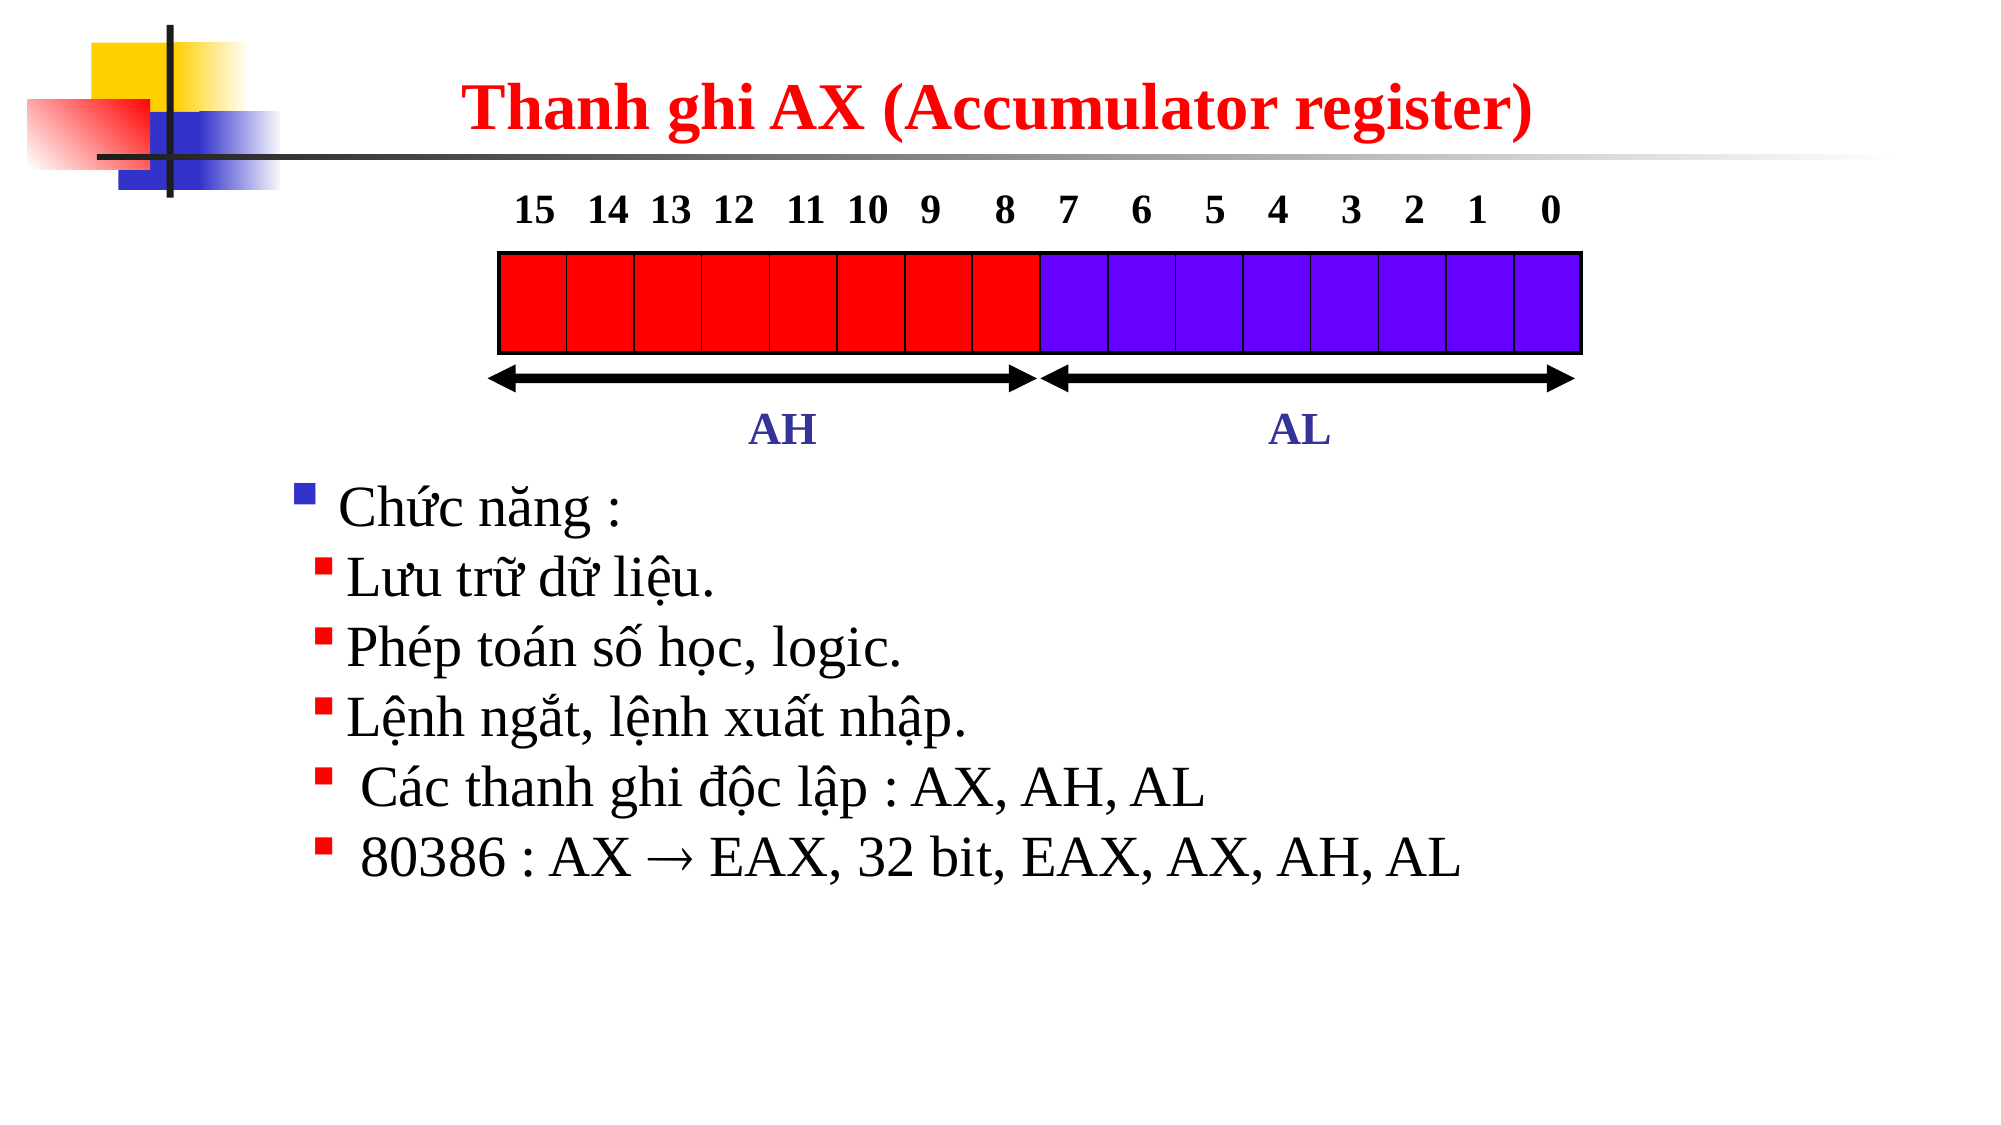

# Thanh ghi AX (Accumulator register)
15   14  13  12   11  10   9	   8    7     6     5    4     3    2    1     0
|  |  |  |  |  |  |  |  |  |  |  |  |  |  |  |  |
| --- | --- | --- | --- | --- | --- | --- | --- | --- | --- | --- | --- | --- | --- | --- | --- |

AH
AL
 Chức năng :
Lưu trữ dữ liệu.
Phép toán số học, logic.
Lệnh ngắt, lệnh xuất nhập.
 Các thanh ghi độc lập : AX, AH, AL
 80386 : AX → EAX, 32 bit, EAX, AX, AH, AL